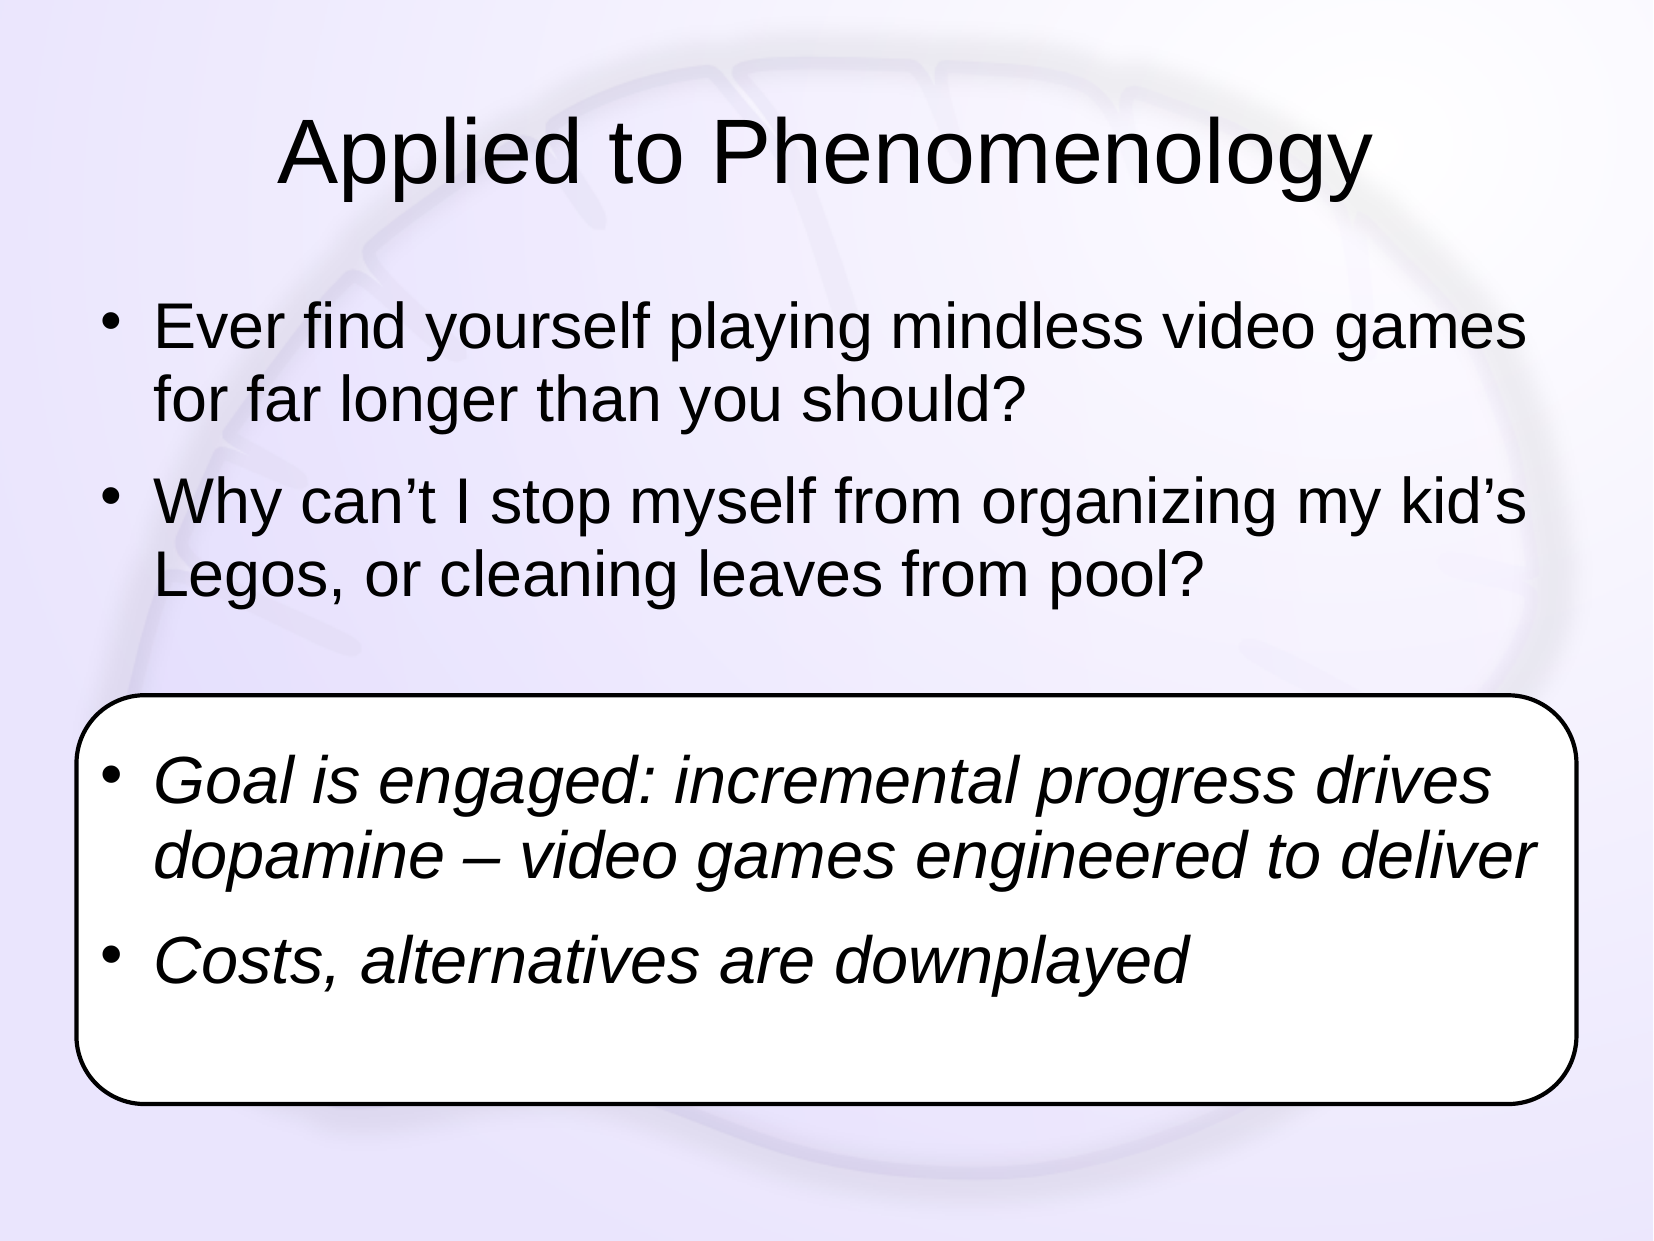

# Applied to Phenomenology
Ever find yourself playing mindless video games for far longer than you should?
Why can’t I stop myself from organizing my kid’s Legos, or cleaning leaves from pool?

Goal is engaged: incremental progress drives dopamine – video games engineered to deliver
Costs, alternatives are downplayed